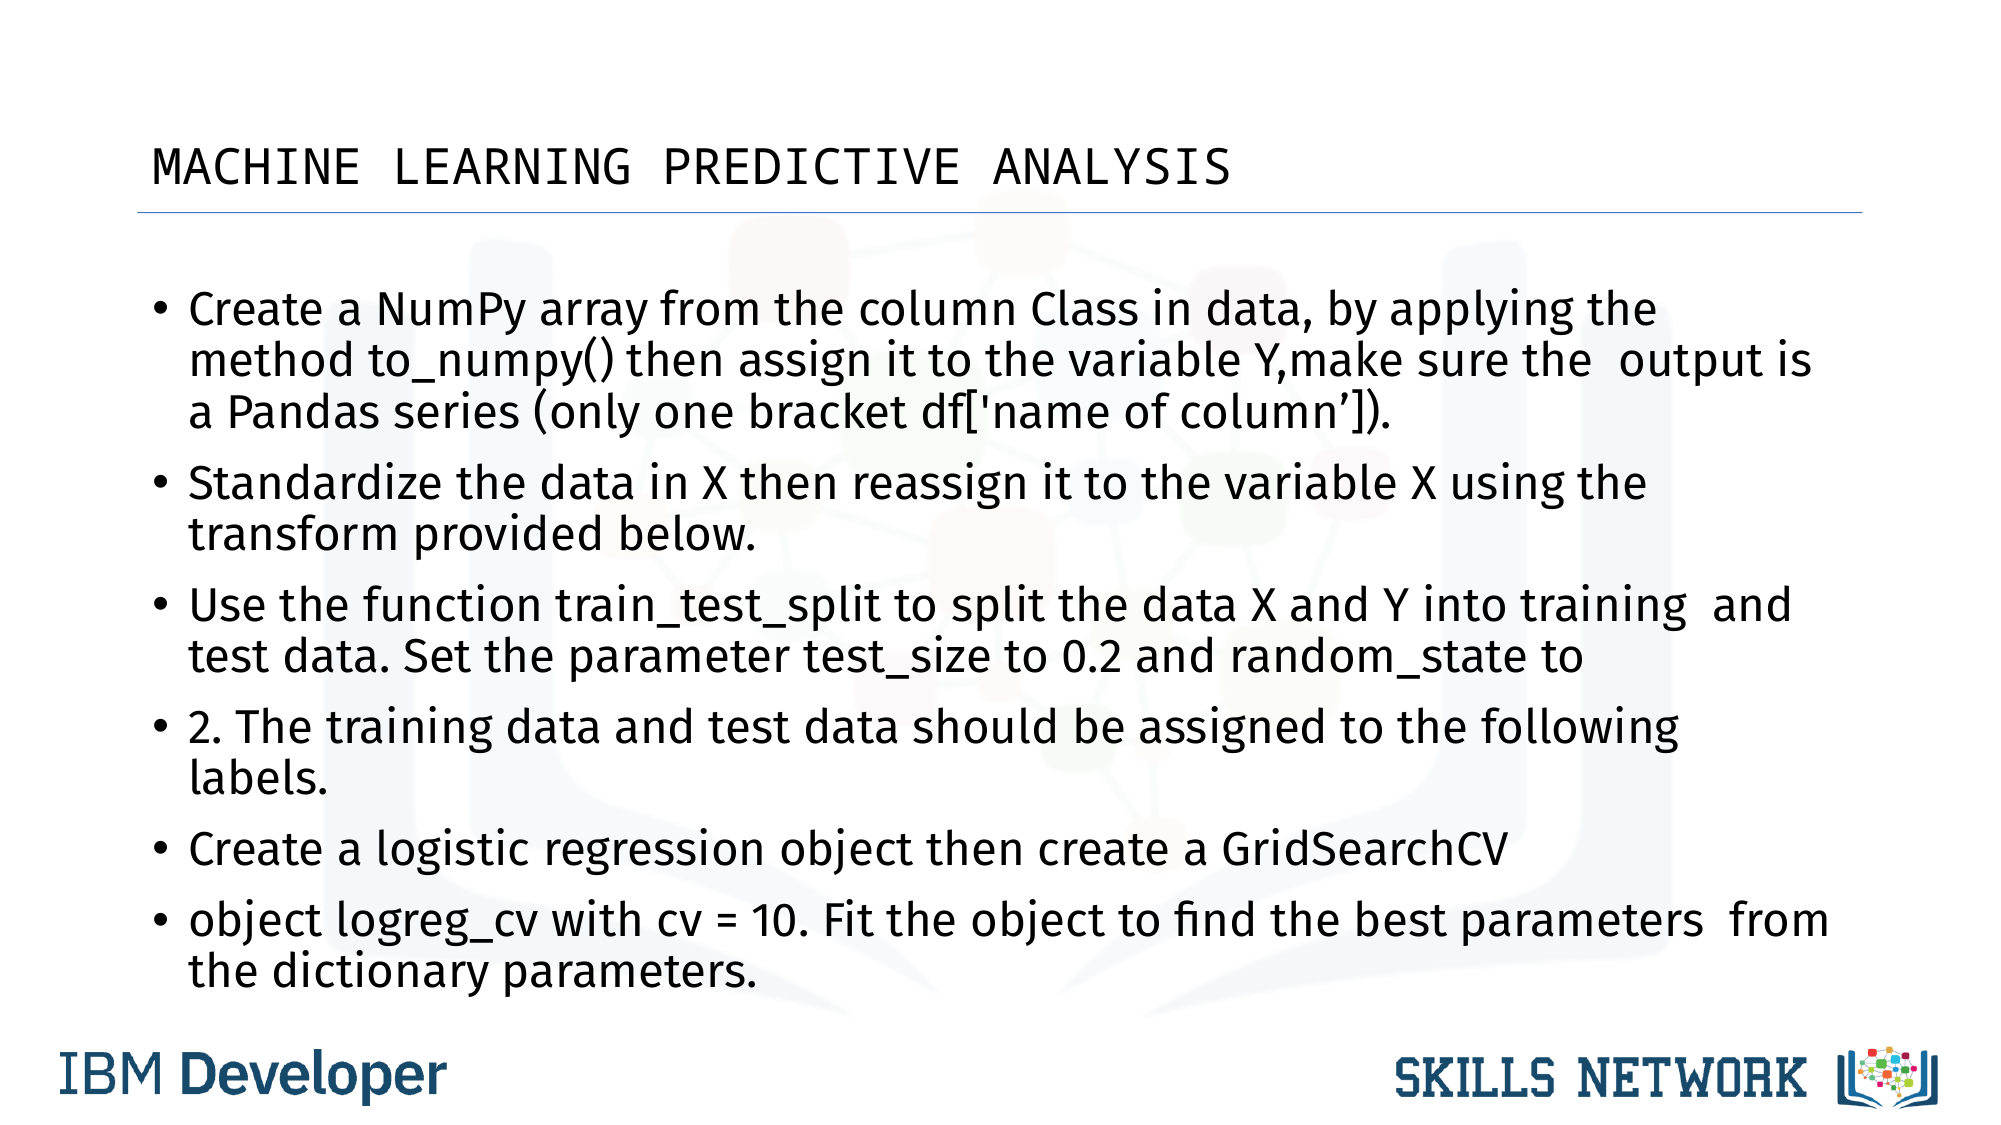

# MACHINE LEARNING PREDICTIVE ANALYSIS
Create a NumPy array from the column Class in data, by applying the  method to_numpy() then assign it to the variable Y,make sure the  output is a Pandas series (only one bracket df['name of column’]).
Standardize the data in X then reassign it to the variable X using the  transform provided below.
Use the function train_test_split to split the data X and Y into training  and test data. Set the parameter test_size to 0.2 and random_state to
2. The training data and test data should be assigned to the following  labels.
Create a logistic regression object then create a GridSearchCV
object logreg_cv with cv = 10. Fit the object to find the best parameters  from the dictionary parameters.